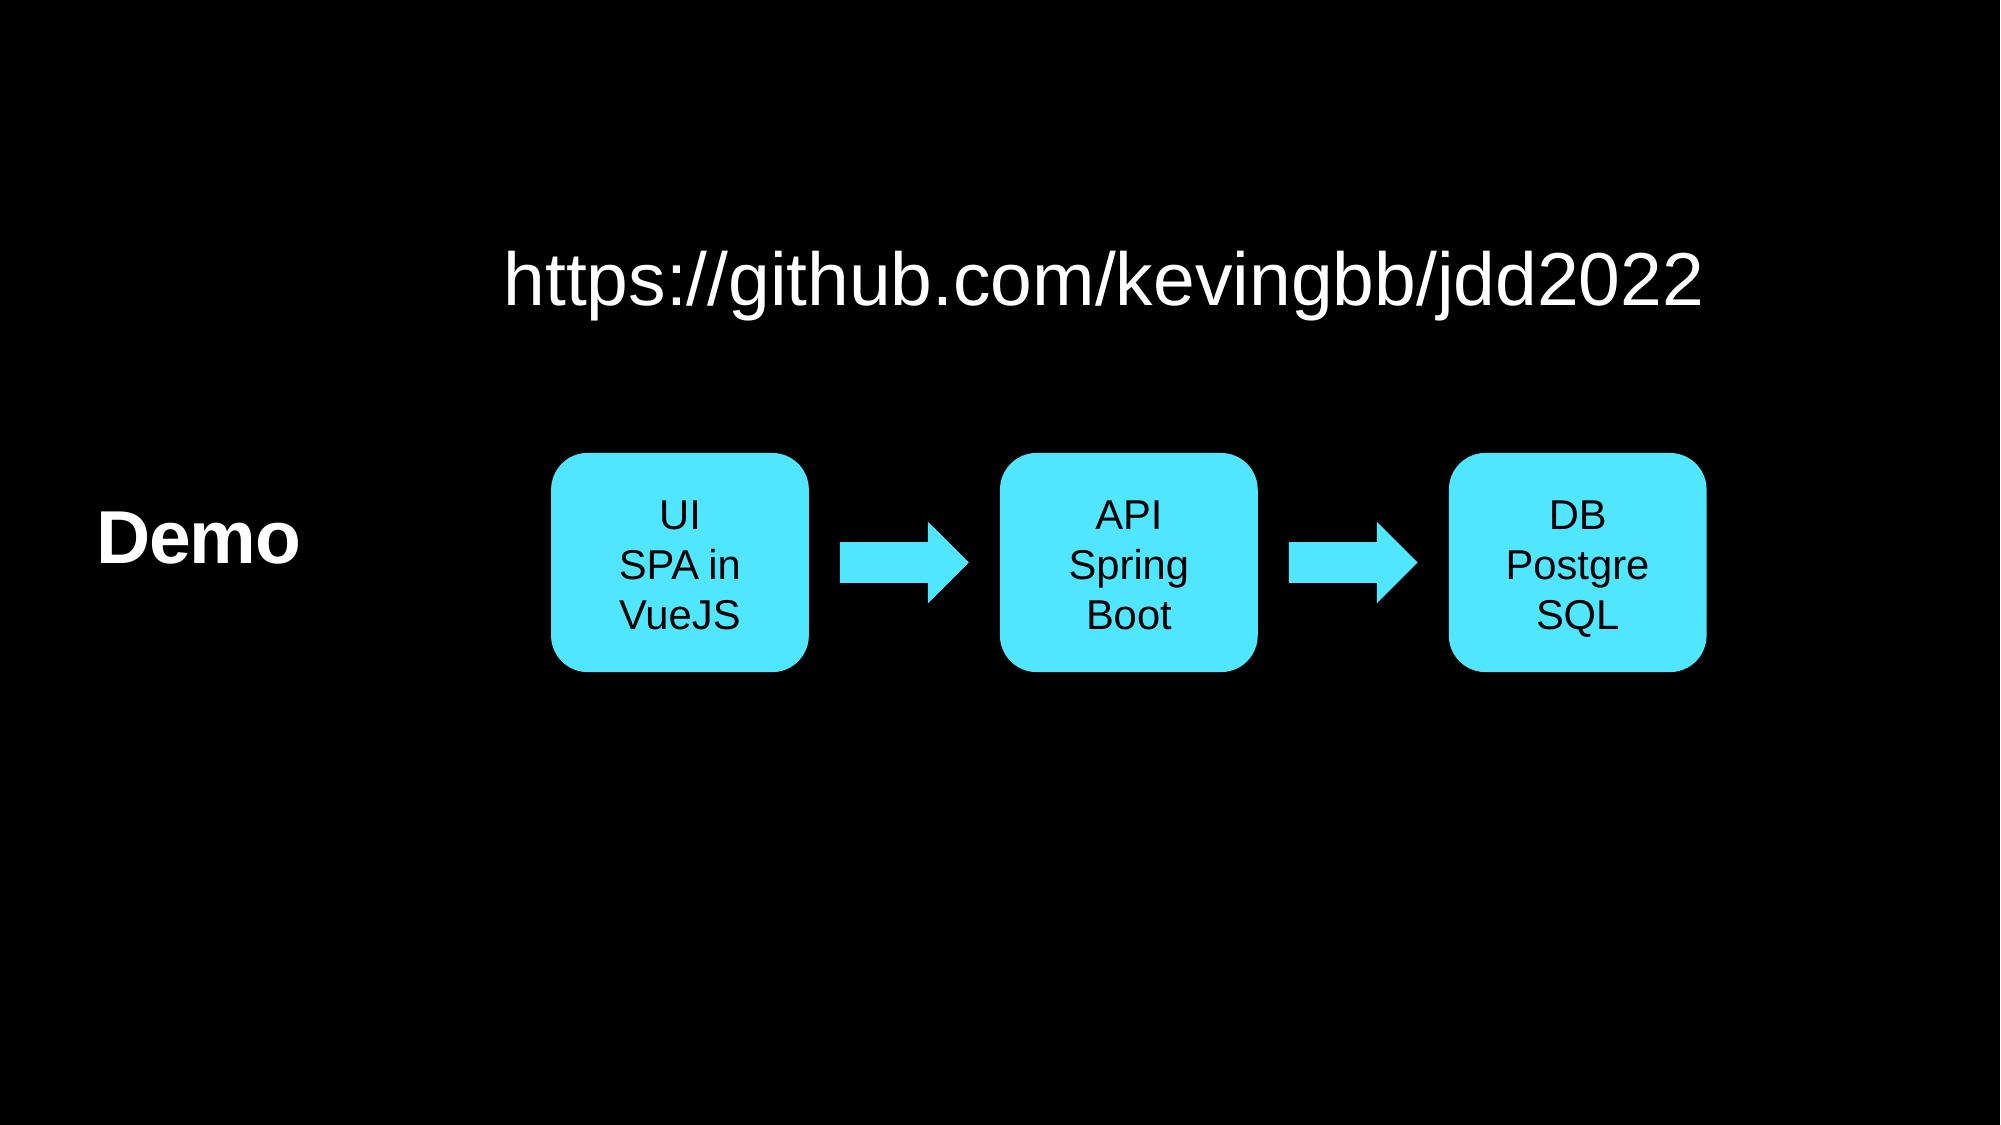

https://github.com/kevingbb/jdd2022
UI
SPA in VueJS
API
Spring Boot
DB
Postgre
SQL
# Demo